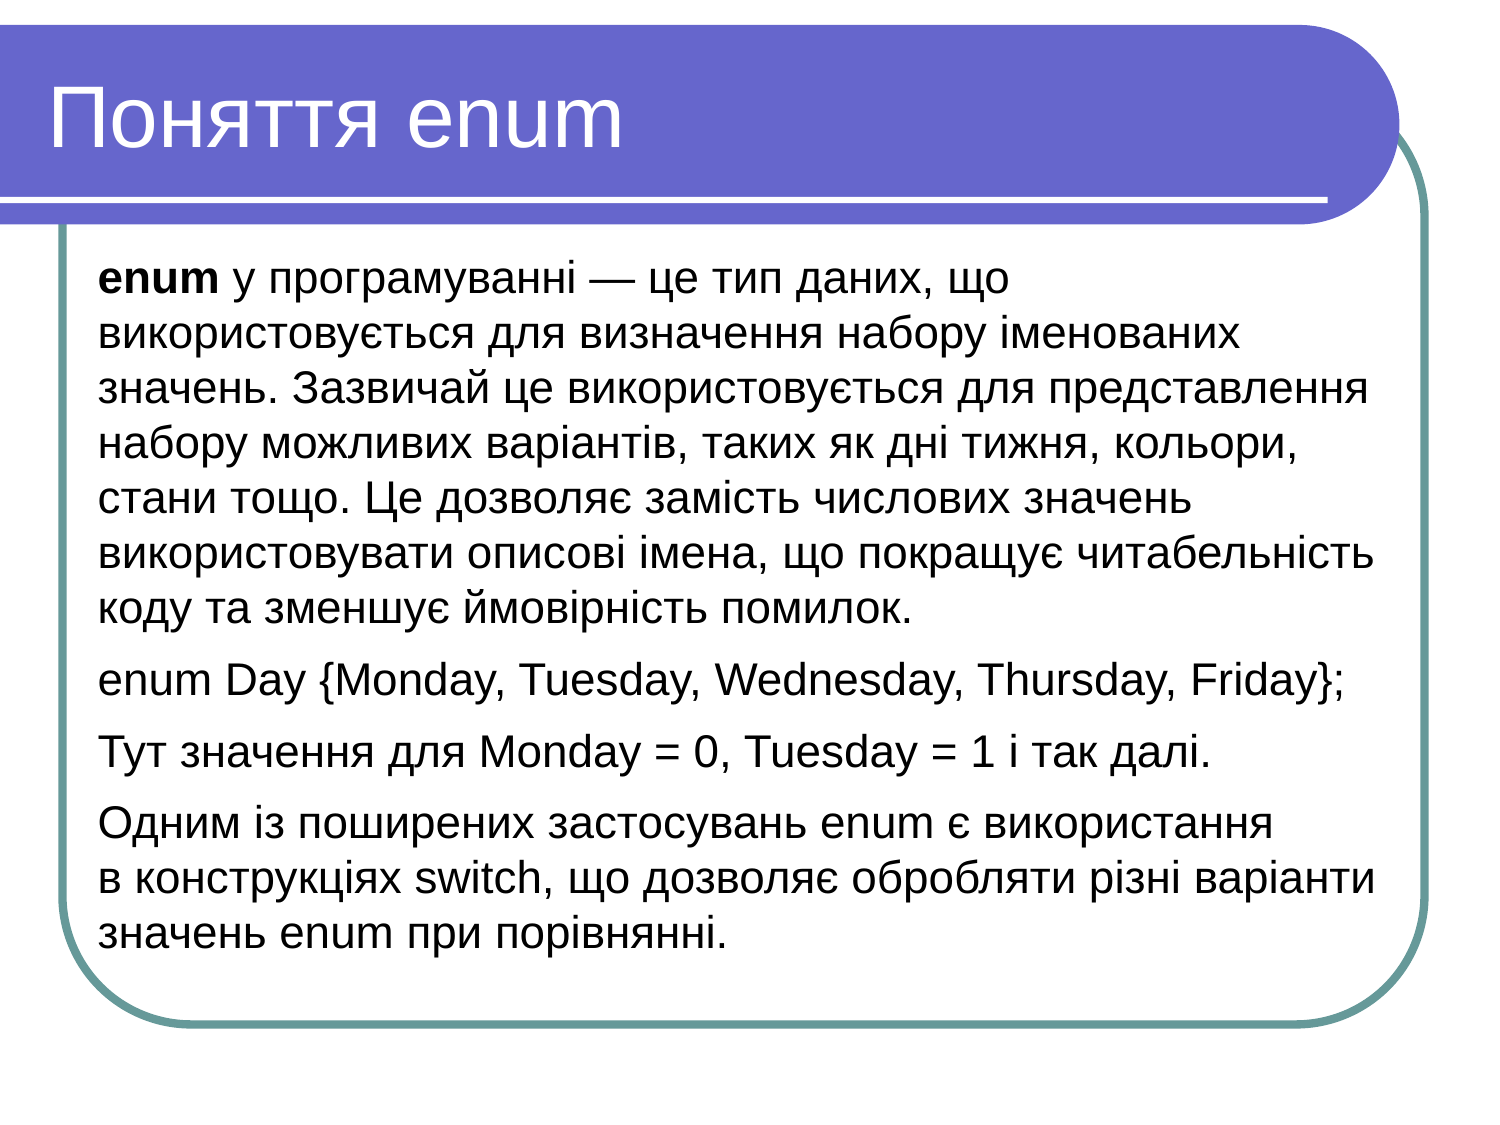

# Поняття enum
enum у програмуванні — це тип даних, що використовується для визначення набору іменованих значень. Зазвичай це використовується для представлення набору можливих варіантів, таких як дні тижня, кольори, стани тощо. Це дозволяє замість числових значень використовувати описові імена, що покращує читабельність коду та зменшує ймовірність помилок.
enum Day {Monday, Tuesday, Wednesday, Thursday, Friday};
Тут значення для Monday = 0, Tuesday = 1 і так далі.
Одним із поширених застосувань enum є використання       в конструкціях switch, що дозволяє обробляти різні варіанти значень enum при порівнянні.